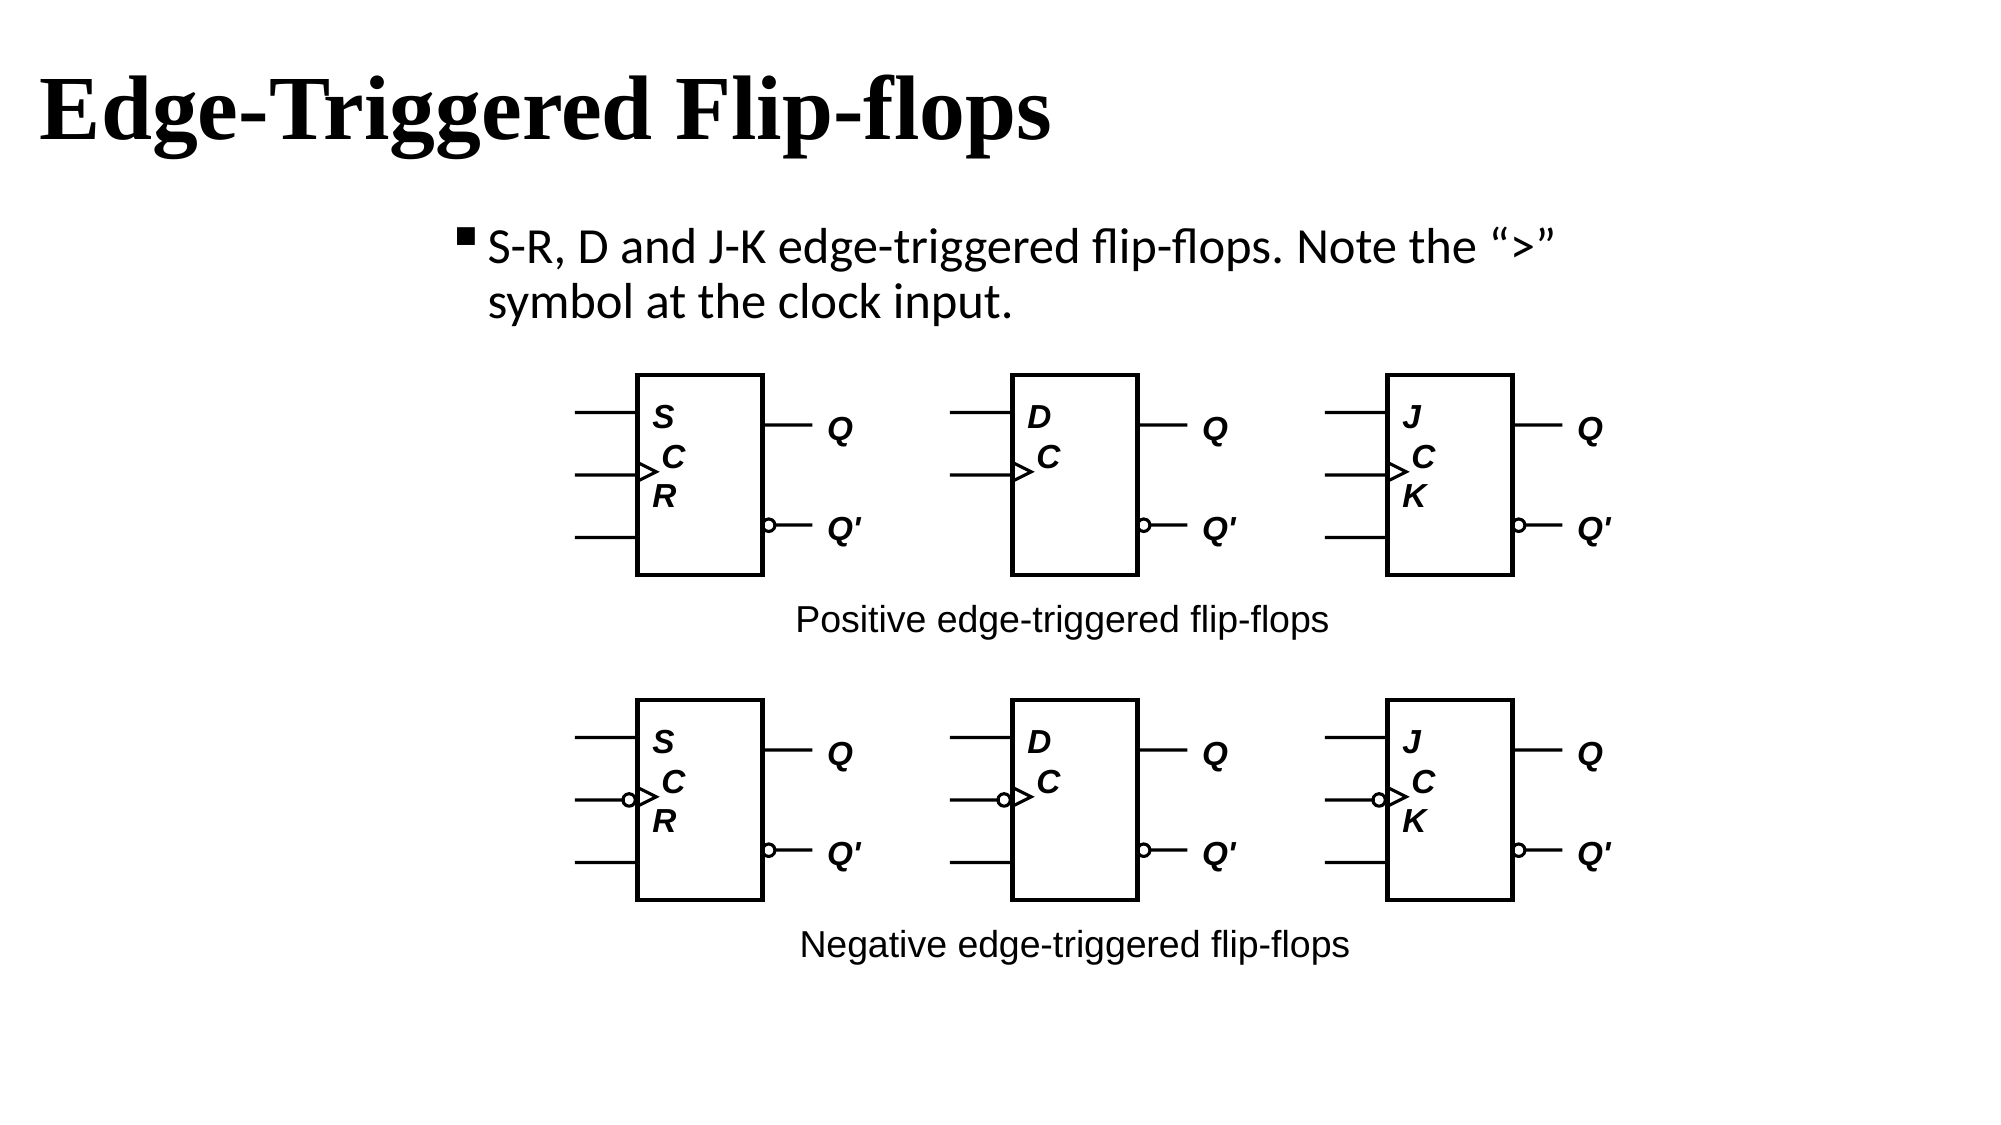

# Edge-Triggered Flip-flops
S-R, D and J-K edge-triggered flip-flops. Note the “>” symbol at the clock input.

S
 C
R
Q

Q'

D
 C
Q

Q'

J
 C
K
Q

Q'

Positive edge-triggered flip-flops

S
 C
R
Q

Q'

D
 C
Q

Q'

J
 C
K
Q

Q'

Negative edge-triggered flip-flops